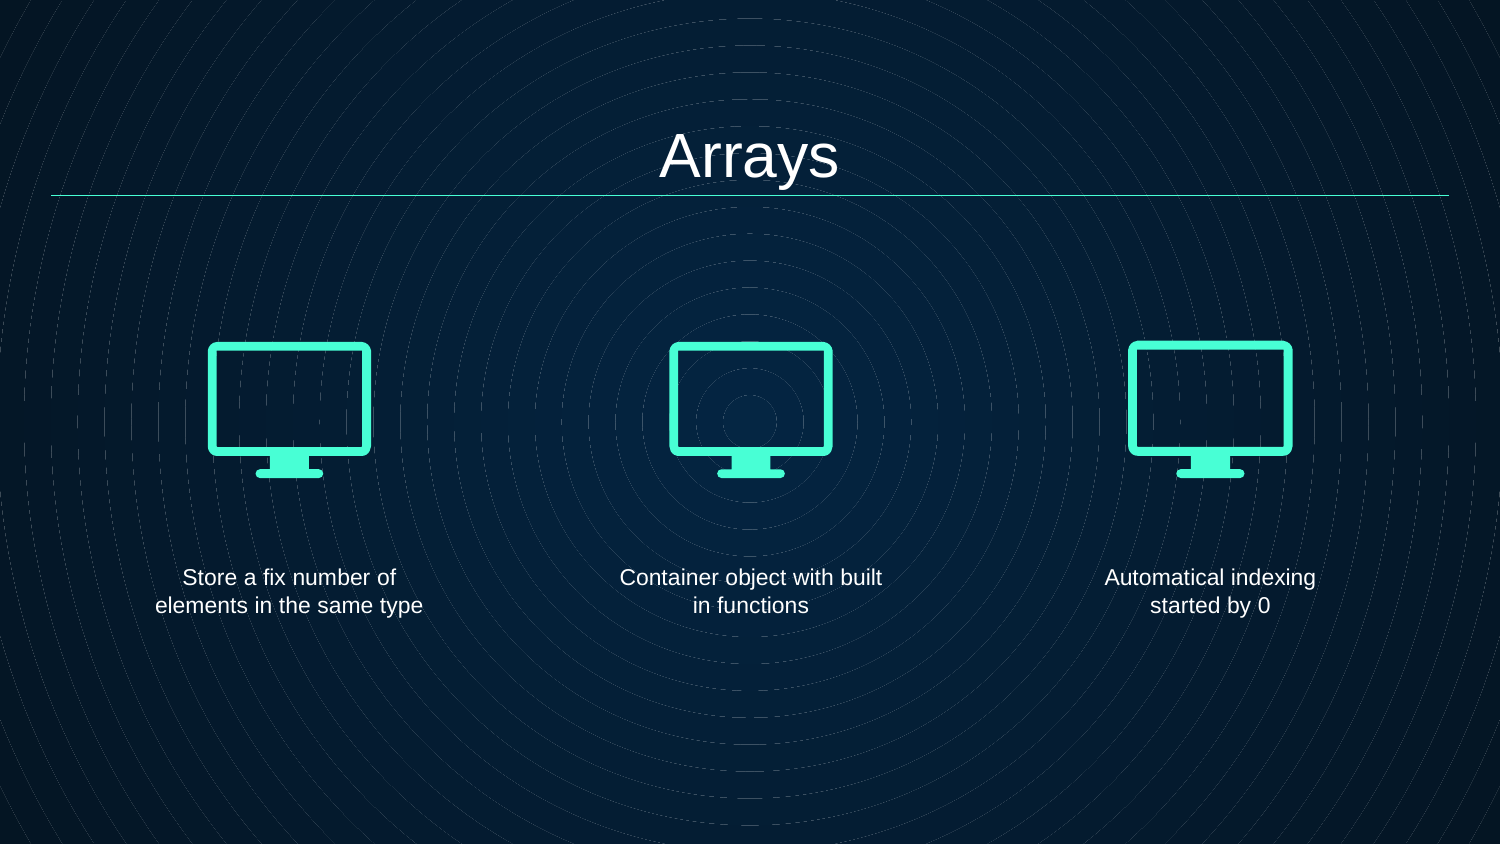

Arrays

Store a fix number of elements in the same type
Container object with built in functions
Automatical indexing started by 0